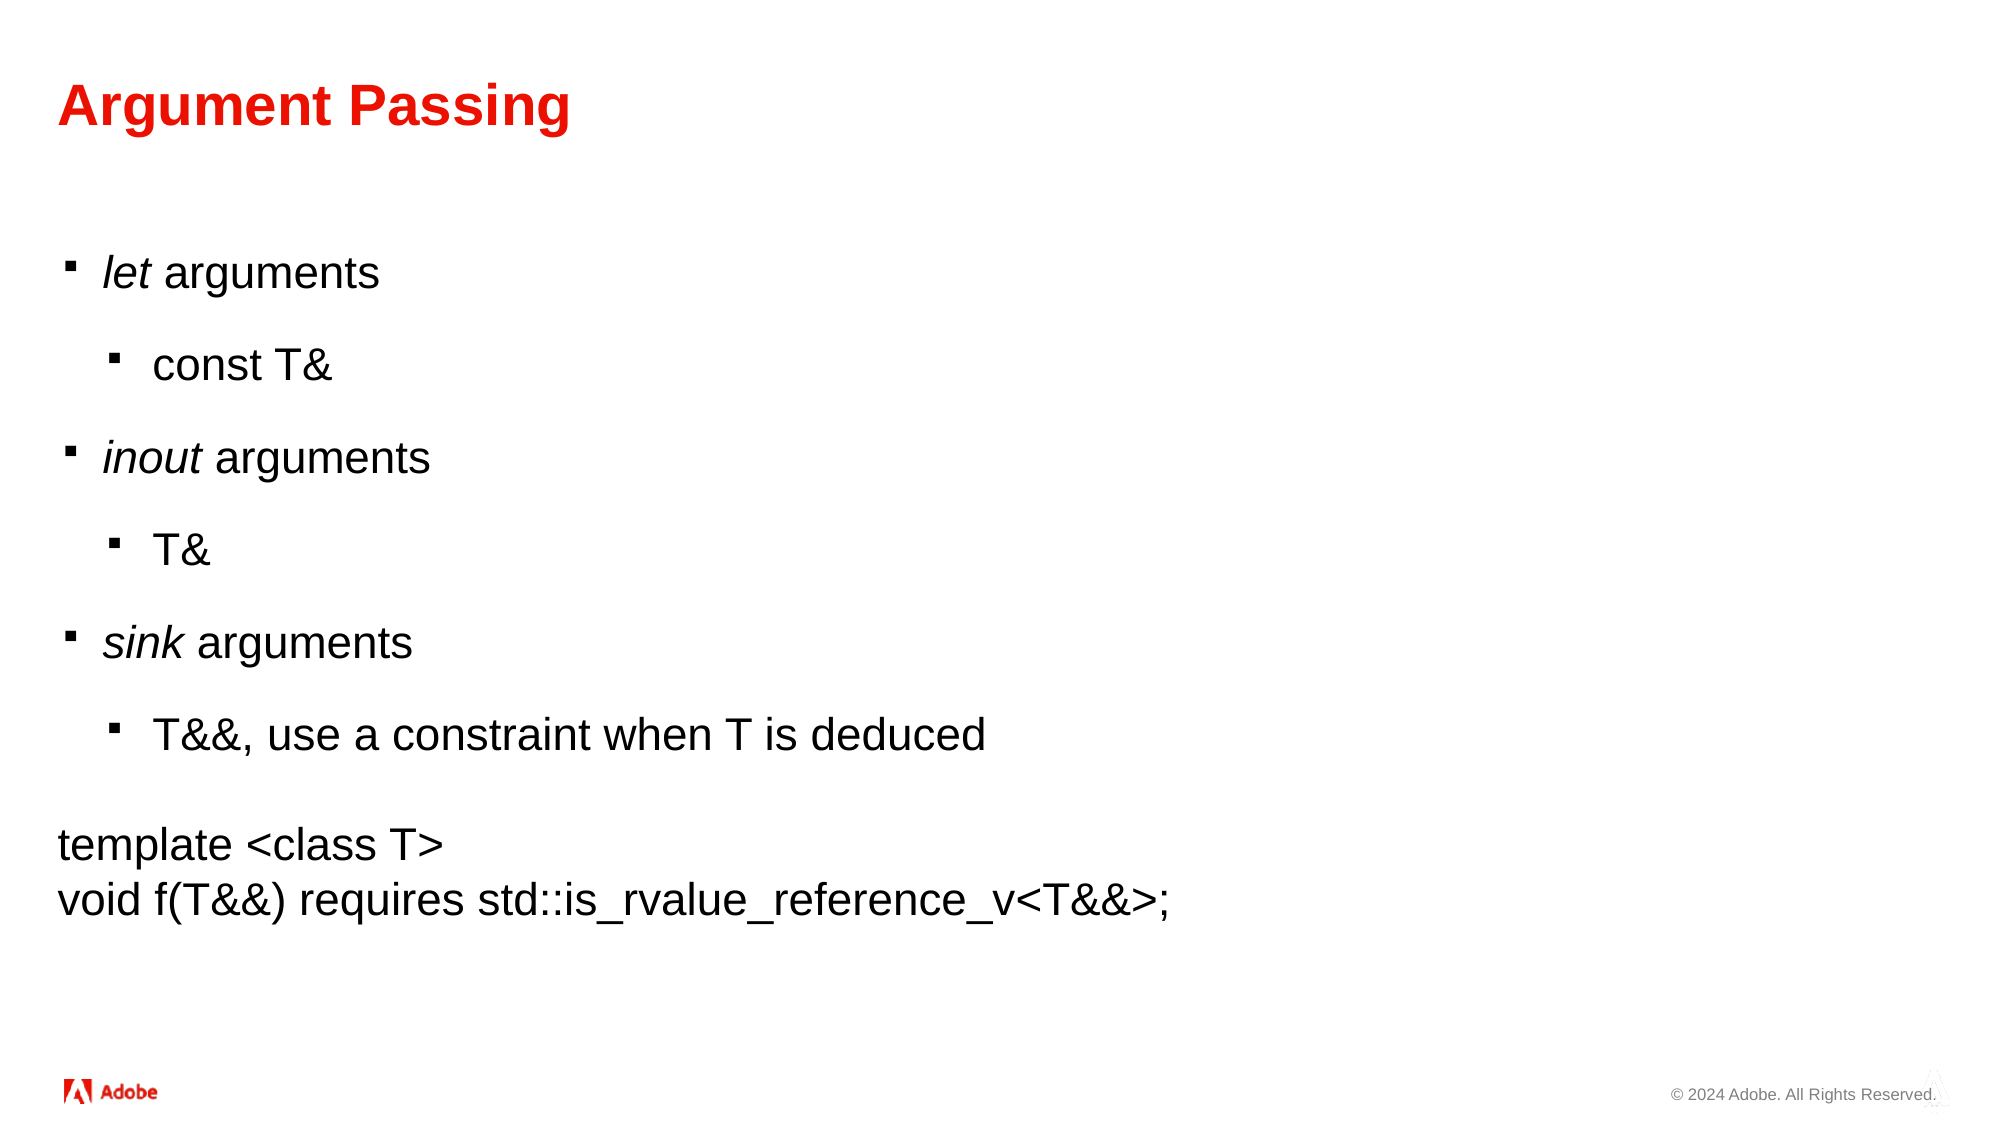

# Argument Passing
let arguments
const T&
inout arguments
T&
sink arguments
T&&, use a constraint when T is deduced

template <class T>
void f(T&&) requires std::is_rvalue_reference_v<T&&>;
26